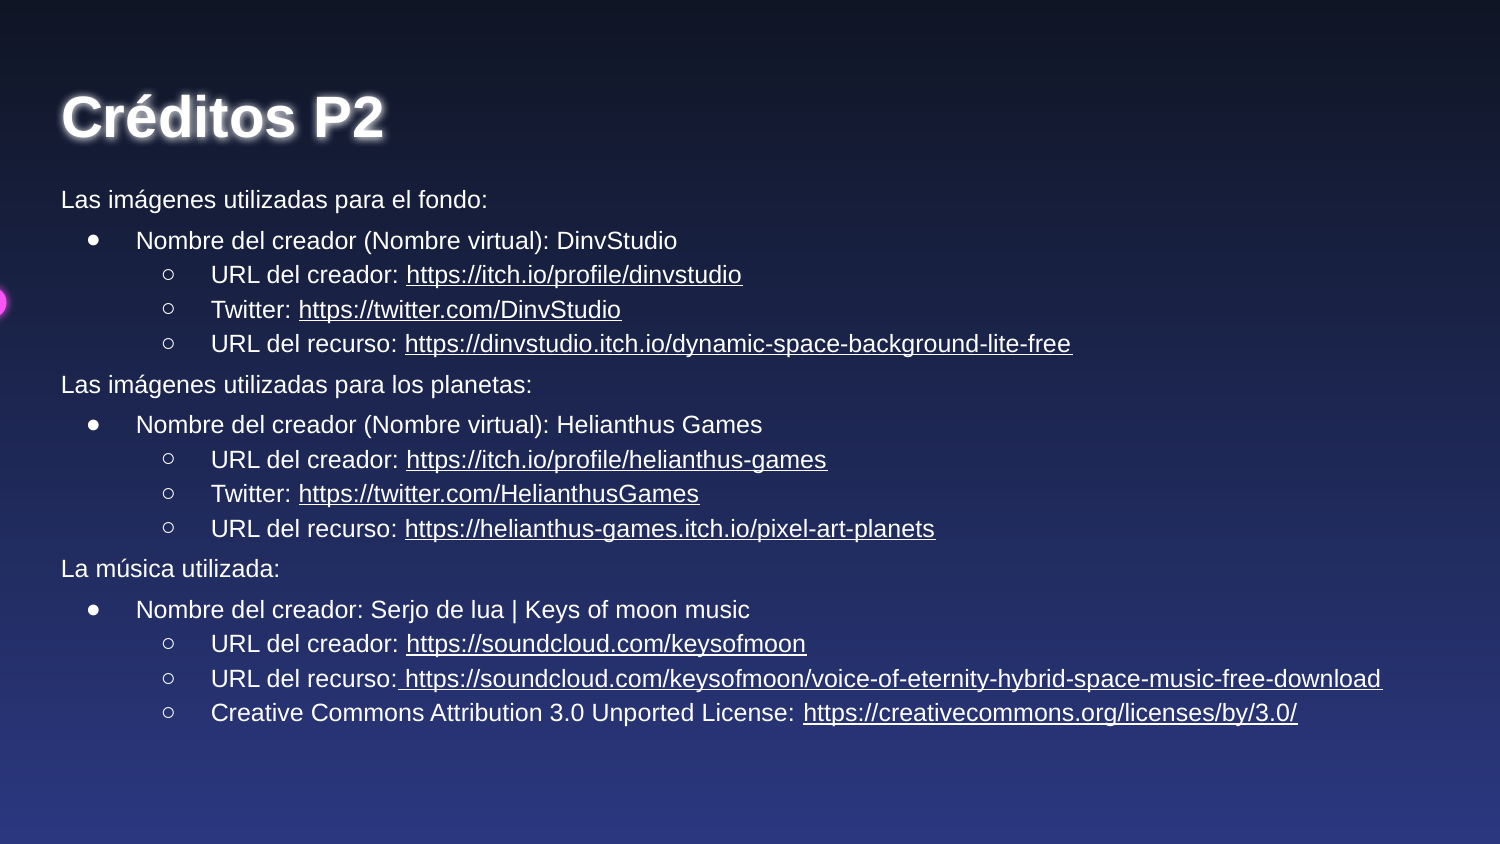

# Créditos P2
Las imágenes utilizadas para el fondo:
Nombre del creador (Nombre virtual): DinvStudio
URL del creador: https://itch.io/profile/dinvstudio
Twitter: https://twitter.com/DinvStudio
URL del recurso: https://dinvstudio.itch.io/dynamic-space-background-lite-free
Las imágenes utilizadas para los planetas:
Nombre del creador (Nombre virtual): Helianthus Games
URL del creador: https://itch.io/profile/helianthus-games
Twitter: https://twitter.com/HelianthusGames
URL del recurso: https://helianthus-games.itch.io/pixel-art-planets
La música utilizada:
Nombre del creador: Serjo de lua | Keys of moon music
URL del creador: https://soundcloud.com/keysofmoon
URL del recurso: https://soundcloud.com/keysofmoon/voice-of-eternity-hybrid-space-music-free-download
Creative Commons Attribution 3.0 Unported License: https://creativecommons.org/licenses/by/3.0/